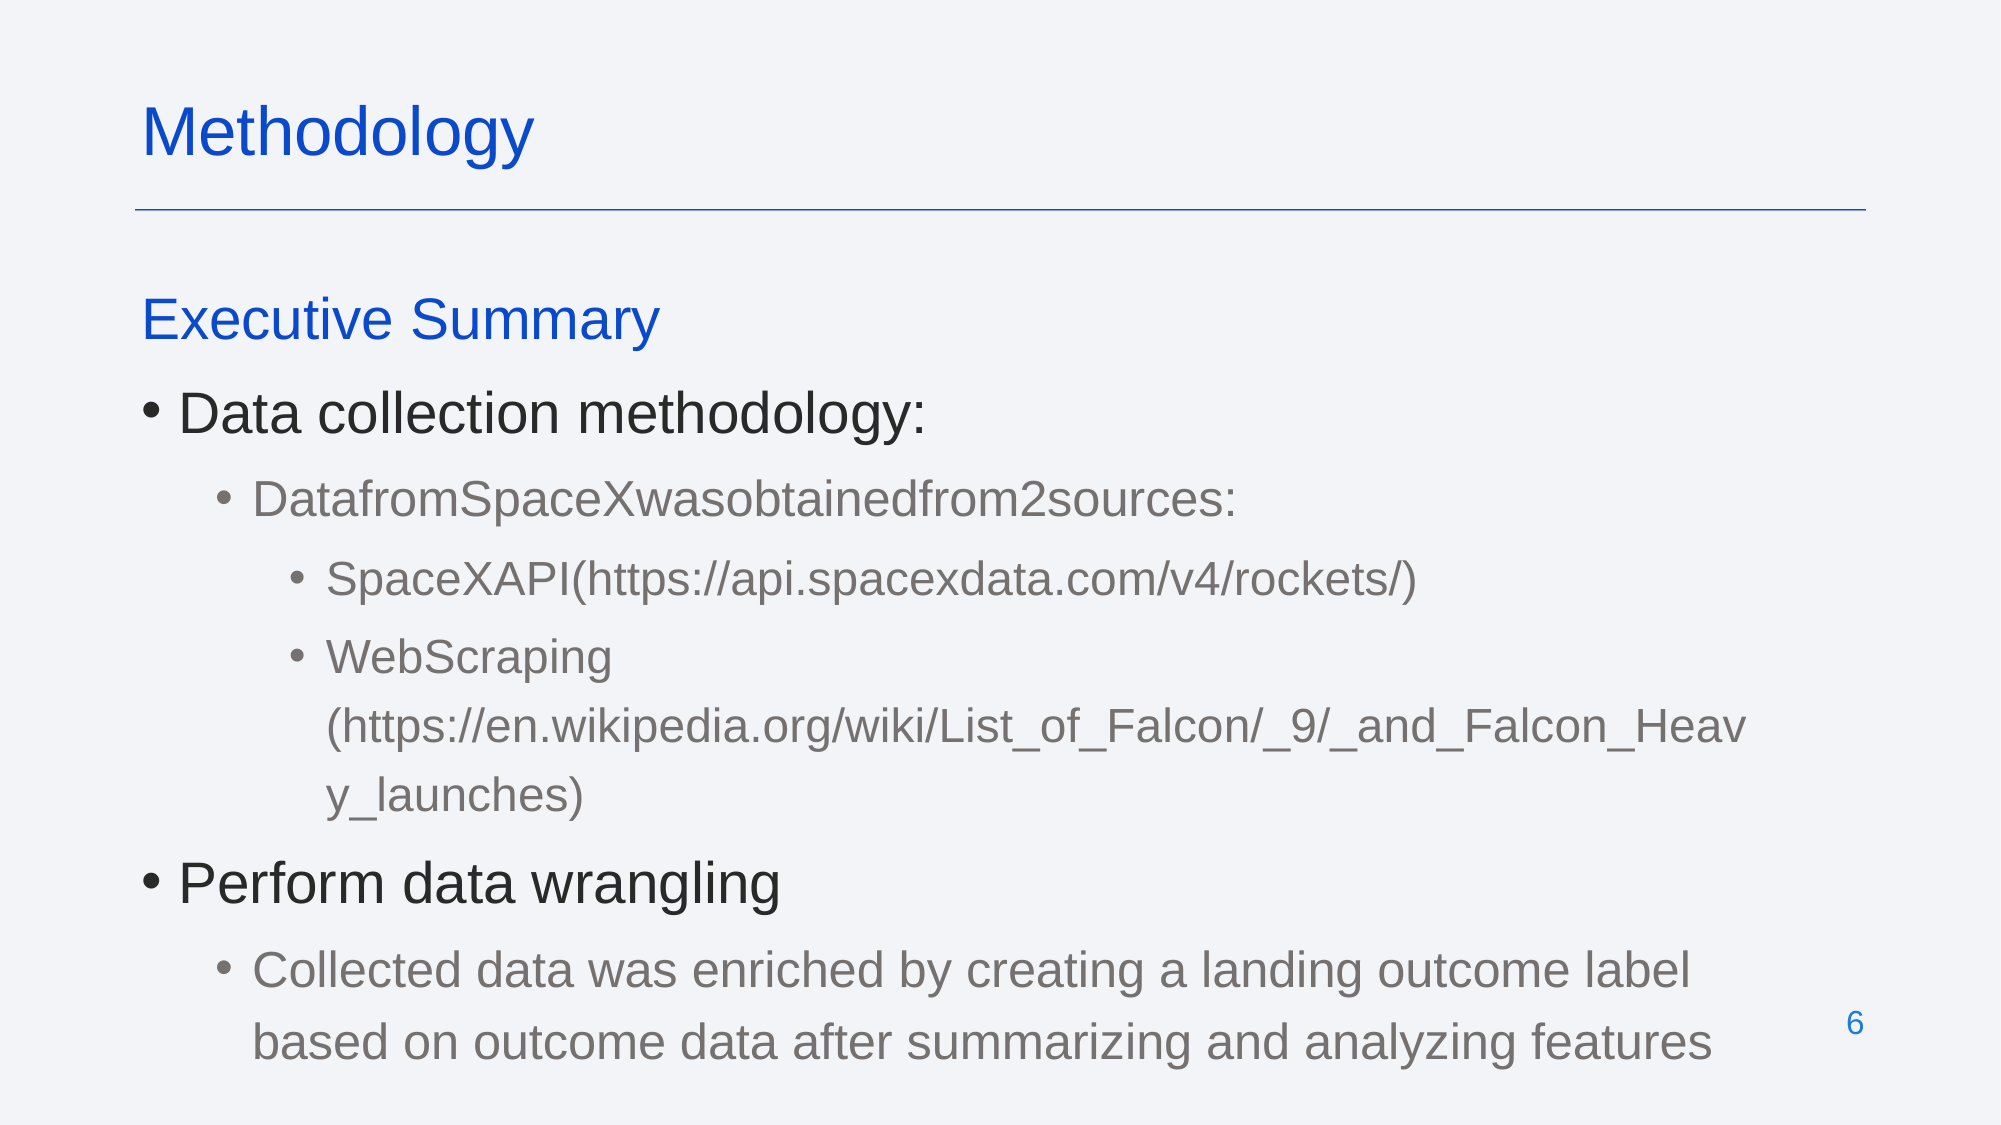

Methodology
Executive Summary
Data collection methodology:
DatafromSpaceXwasobtainedfrom2sources:
SpaceXAPI(https://api.spacexdata.com/v4/rockets/)
WebScraping (https://en.wikipedia.org/wiki/List_of_Falcon/_9/_and_Falcon_Heavy_launches)
Perform data wrangling
Collected data was enriched by creating a landing outcome label based on outcome data after summarizing and analyzing features

6